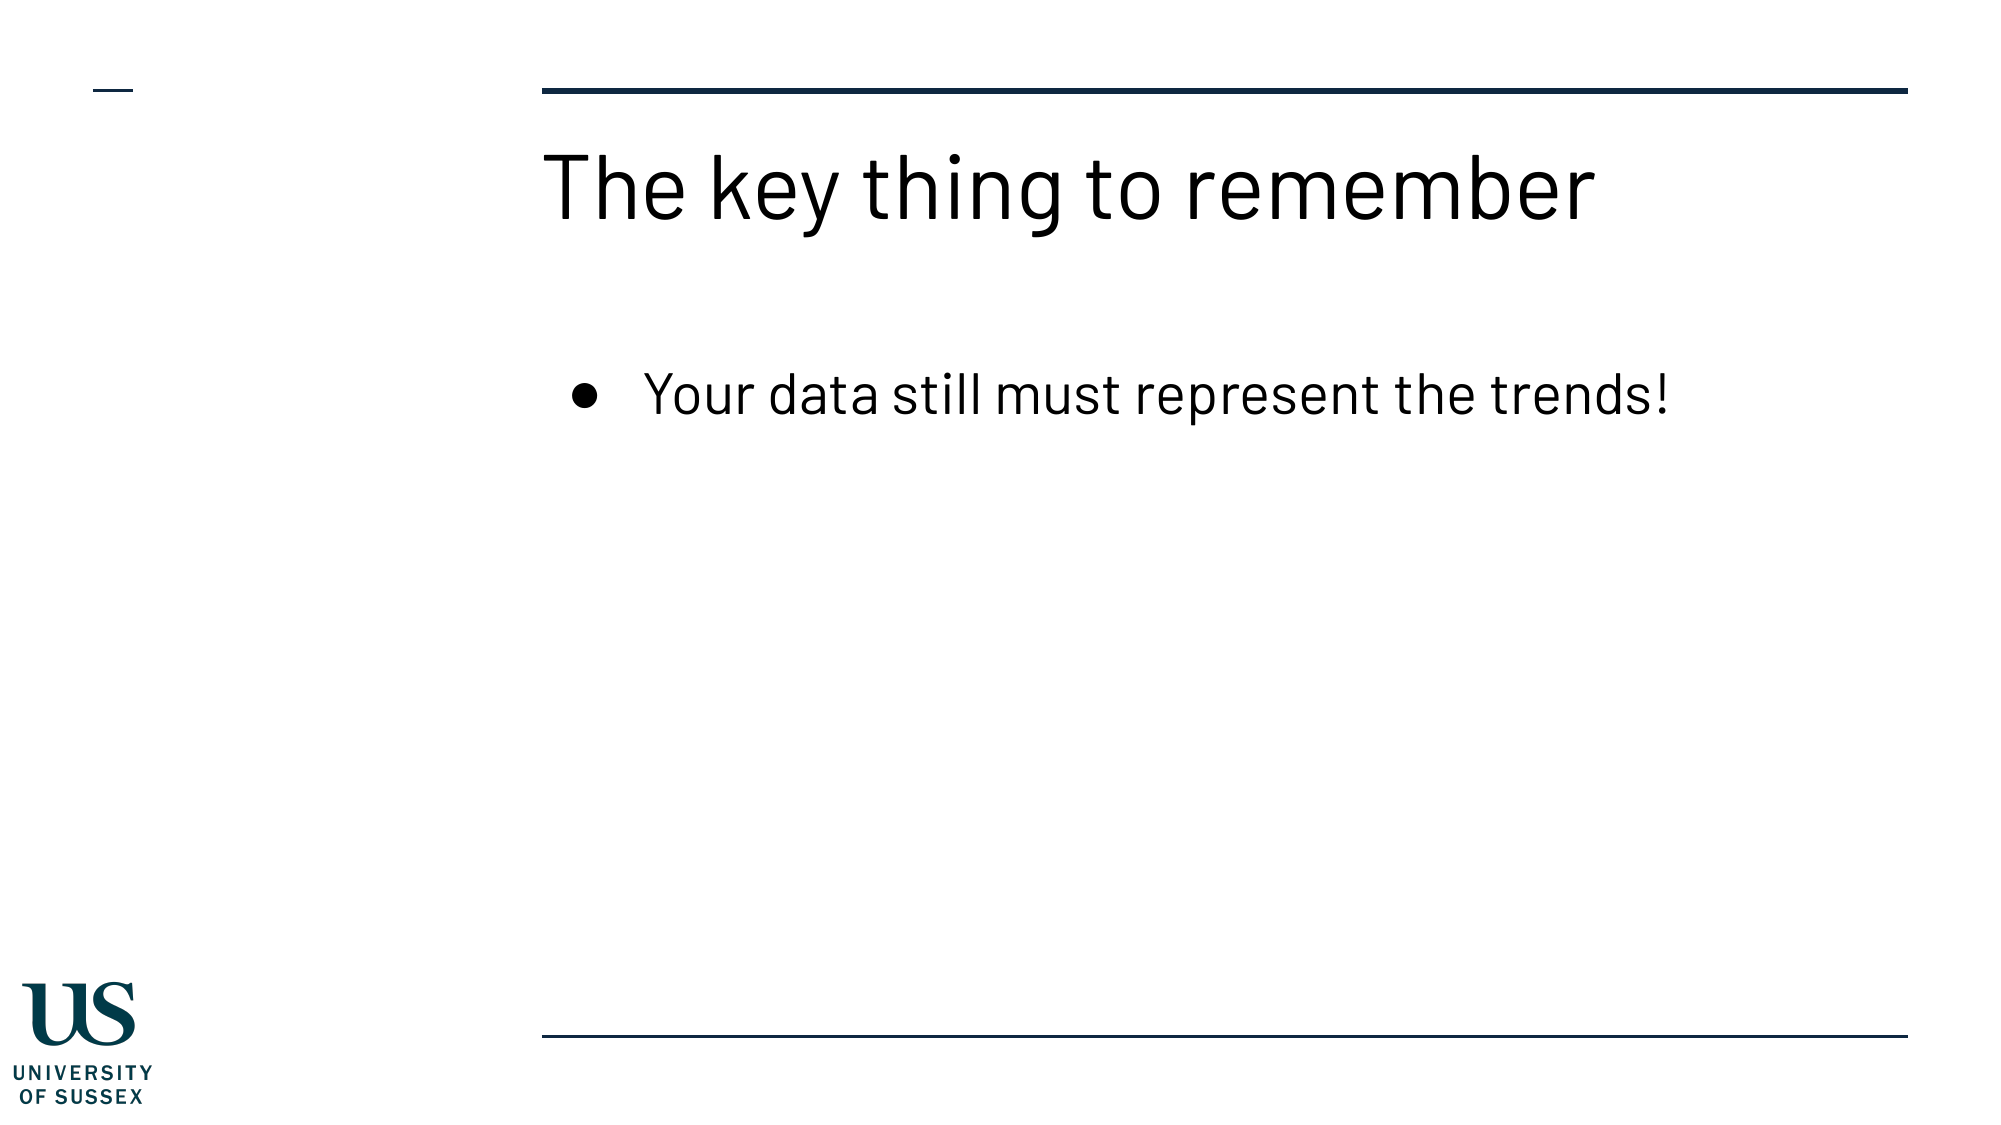

# The key thing to remember
Your data still must represent the trends!